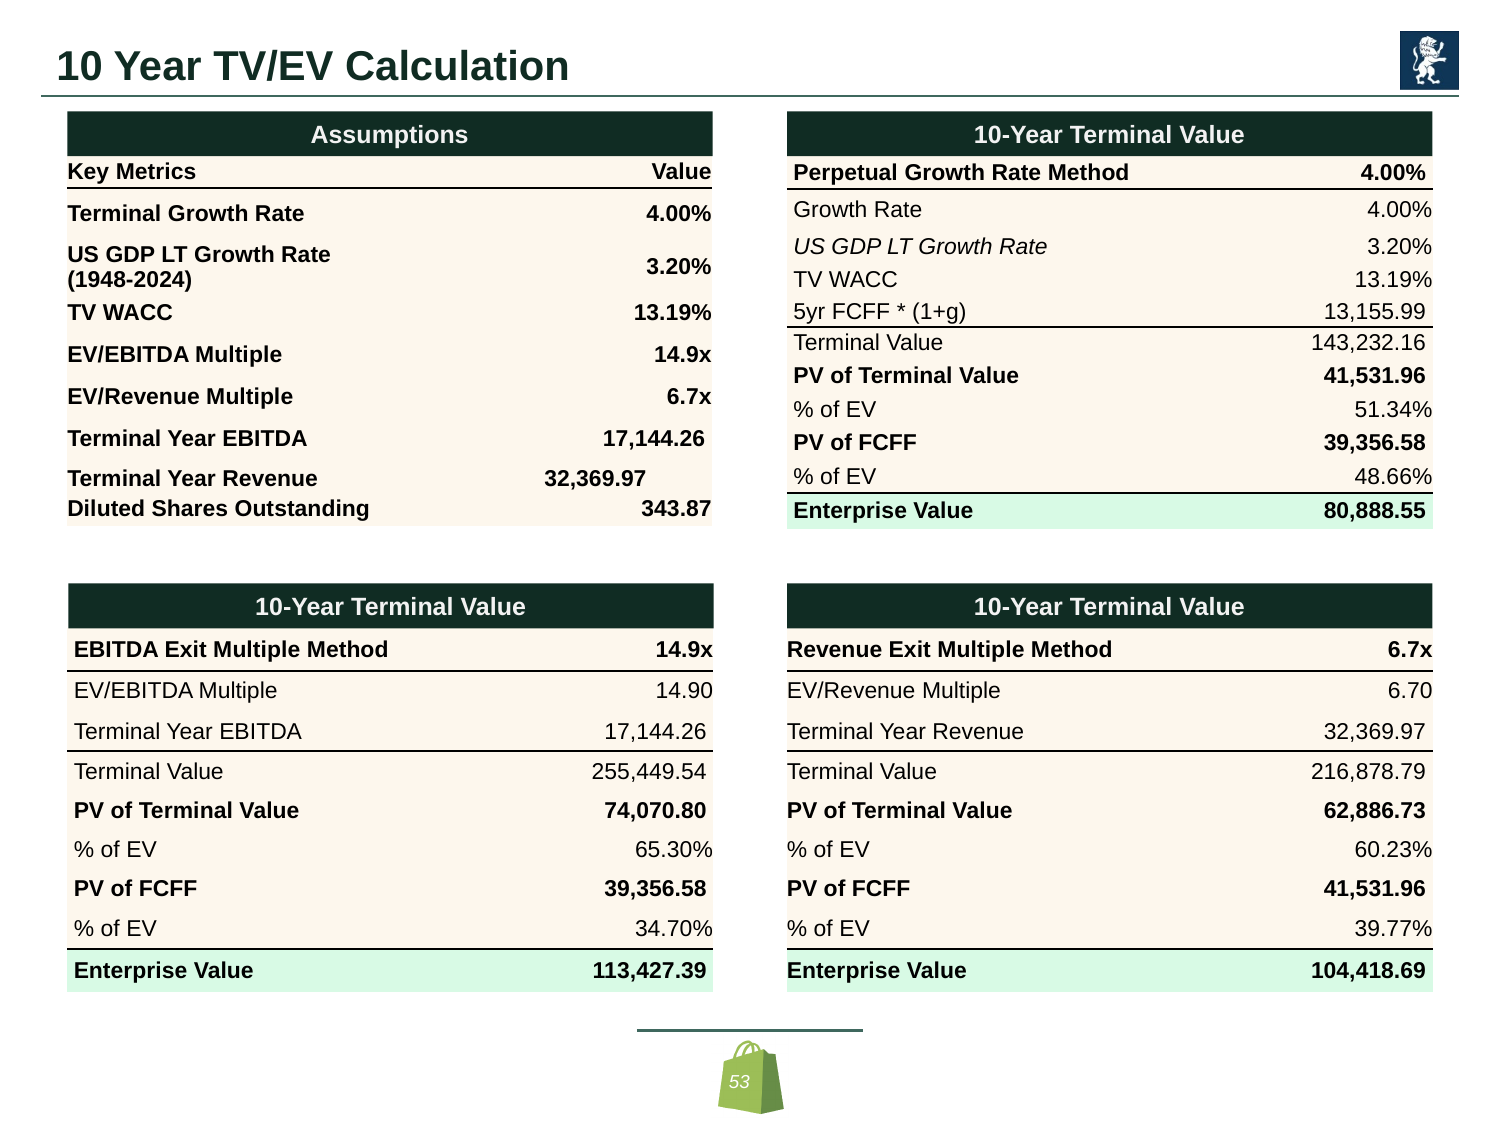

# 10 Year TV/EV Calculation
Assumptions
10-Year Terminal Value
| Key Metrics | Value |
| --- | --- |
| Terminal Growth Rate | 4.00% |
| US GDP LT Growth Rate (1948-2024) | 3.20% |
| TV WACC | 13.19% |
| EV/EBITDA Multiple | 14.9x |
| EV/Revenue Multiple | 6.7x |
| Terminal Year EBITDA | 17,144.26 |
| Terminal Year Revenue | 32,369.97 |
| Diluted Shares Outstanding | 343.87 |
| Perpetual Growth Rate Method |  |  | 4.00% |
| --- | --- | --- | --- |
| Growth Rate |  |  | 4.00% |
| US GDP LT Growth Rate |  |  | 3.20% |
| TV WACC |  |  | 13.19% |
| 5yr FCFF \* (1+g) |  |  | 13,155.99 |
| Terminal Value |  |  | 143,232.16 |
| PV of Terminal Value |  |  | 41,531.96 |
| % of EV |  |  | 51.34% |
| PV of FCFF |  |  | 39,356.58 |
| % of EV |  |  | 48.66% |
| Enterprise Value |  |  | 80,888.55 |
10-Year Terminal Value
10-Year Terminal Value
| EBITDA Exit Multiple Method |  |  | 14.9x |
| --- | --- | --- | --- |
| EV/EBITDA Multiple |  |  | 14.90 |
| Terminal Year EBITDA |  |  | 17,144.26 |
| Terminal Value |  |  | 255,449.54 |
| PV of Terminal Value |  |  | 74,070.80 |
| % of EV |  |  | 65.30% |
| PV of FCFF |  |  | 39,356.58 |
| % of EV |  |  | 34.70% |
| Enterprise Value |  |  | 113,427.39 |
| Revenue Exit Multiple Method |  |  | 6.7x |
| --- | --- | --- | --- |
| EV/Revenue Multiple |  |  | 6.70 |
| Terminal Year Revenue |  |  | 32,369.97 |
| Terminal Value |  |  | 216,878.79 |
| PV of Terminal Value |  |  | 62,886.73 |
| % of EV |  |  | 60.23% |
| PV of FCFF |  |  | 41,531.96 |
| % of EV |  |  | 39.77% |
| Enterprise Value |  |  | 104,418.69 |